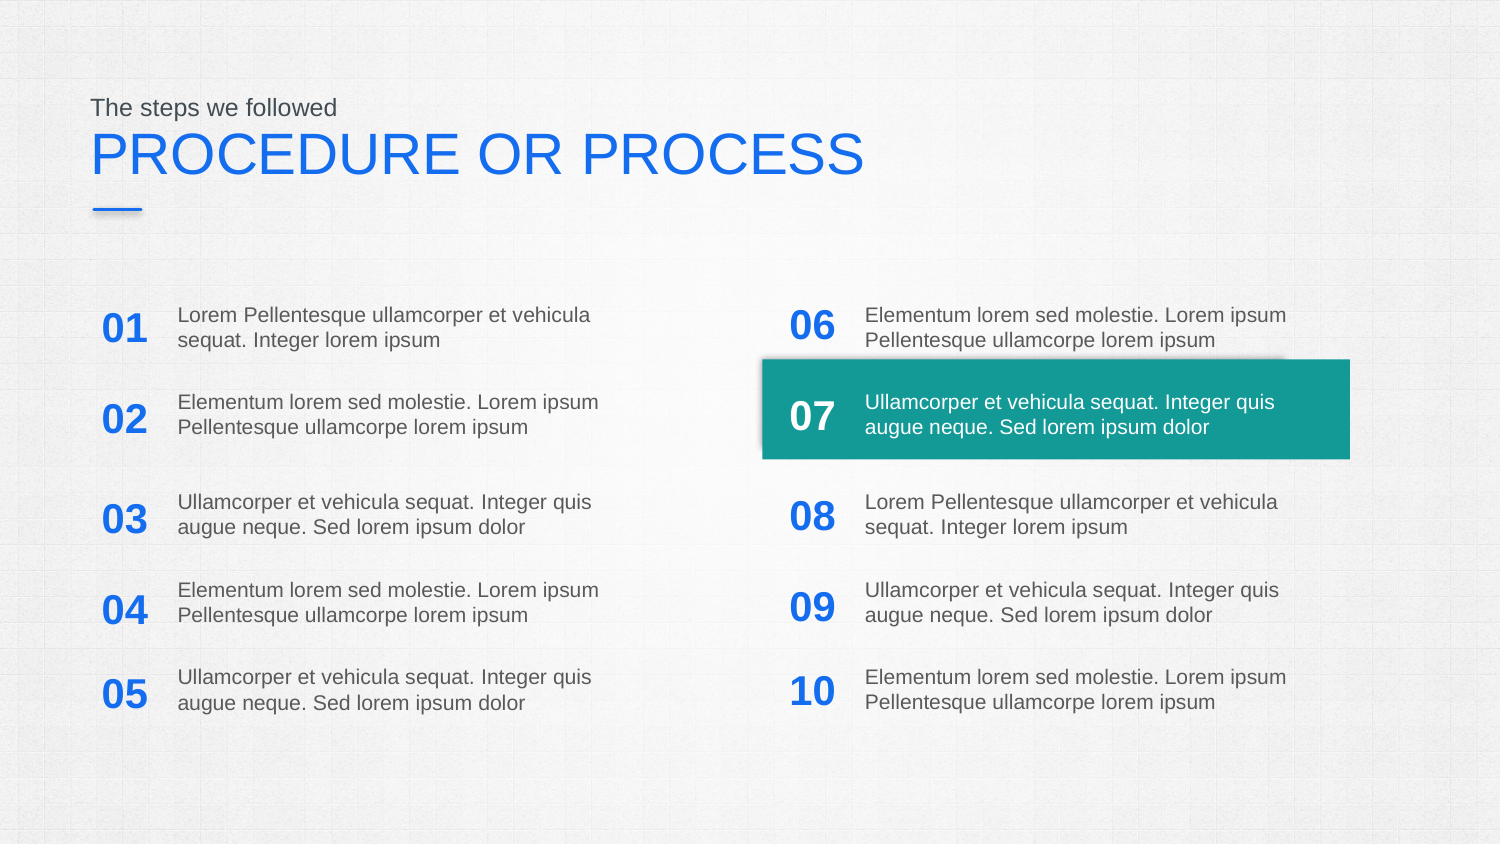

# PROCEDURE OR PROCESS
The steps we followed
06
Lorem Pellentesque ullamcorper et vehicula sequat. Integer lorem ipsum
Elementum lorem sed molestie. Lorem ipsum Pellentesque ullamcorpe lorem ipsum
01

Elementum lorem sed molestie. Lorem ipsum Pellentesque ullamcorpe lorem ipsum
Ullamcorper et vehicula sequat. Integer quis augue neque. Sed lorem ipsum dolor
07
02
Ullamcorper et vehicula sequat. Integer quis augue neque. Sed lorem ipsum dolor
Lorem Pellentesque ullamcorper et vehicula sequat. Integer lorem ipsum
08
03
Elementum lorem sed molestie. Lorem ipsum Pellentesque ullamcorpe lorem ipsum
Ullamcorper et vehicula sequat. Integer quis augue neque. Sed lorem ipsum dolor
09
04
Ullamcorper et vehicula sequat. Integer quis augue neque. Sed lorem ipsum dolor
Elementum lorem sed molestie. Lorem ipsum Pellentesque ullamcorpe lorem ipsum
10
05